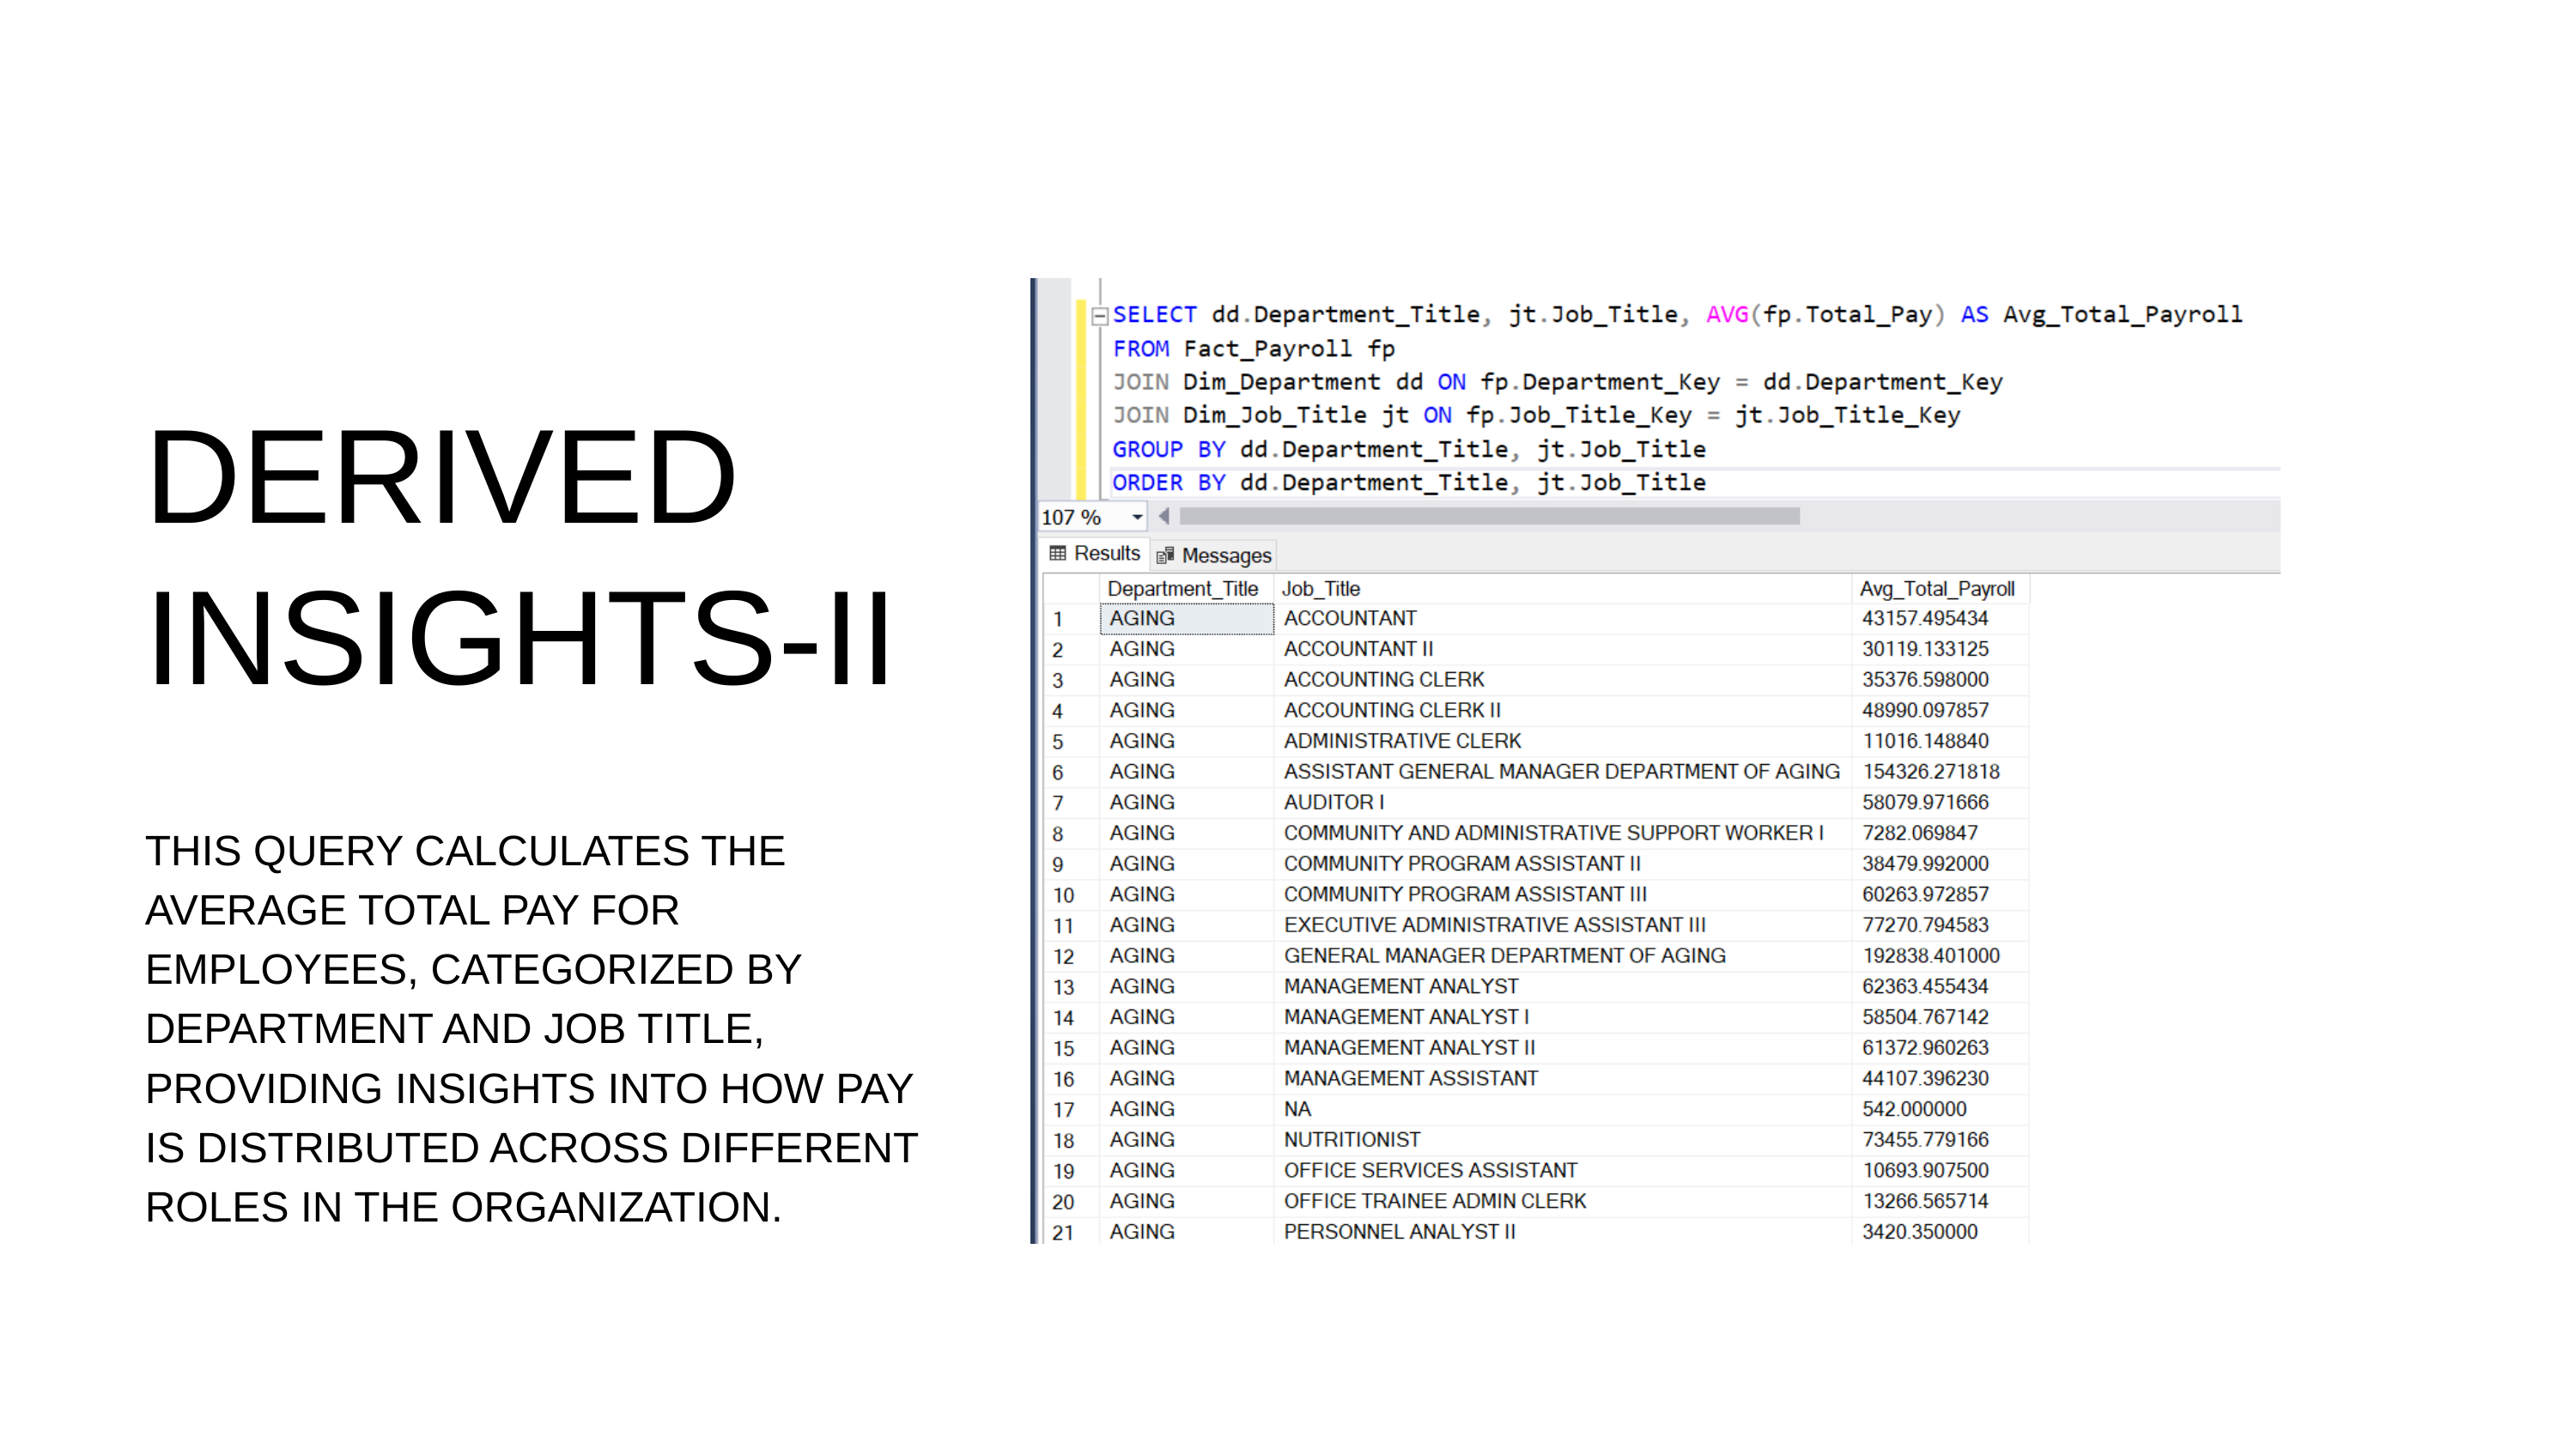

DERIVED INSIGHTS-I​I
THIS QUERY CALCULATES THE AVERAGE TOTAL PAY FOR EMPLOYEES, CATEGORIZED BY DEPARTMENT AND JOB TITLE, PROVIDING INSIGHTS INTO HOW PAY IS DISTRIBUTED ACROSS DIFFERENT ROLES IN THE ORGANIZATION.